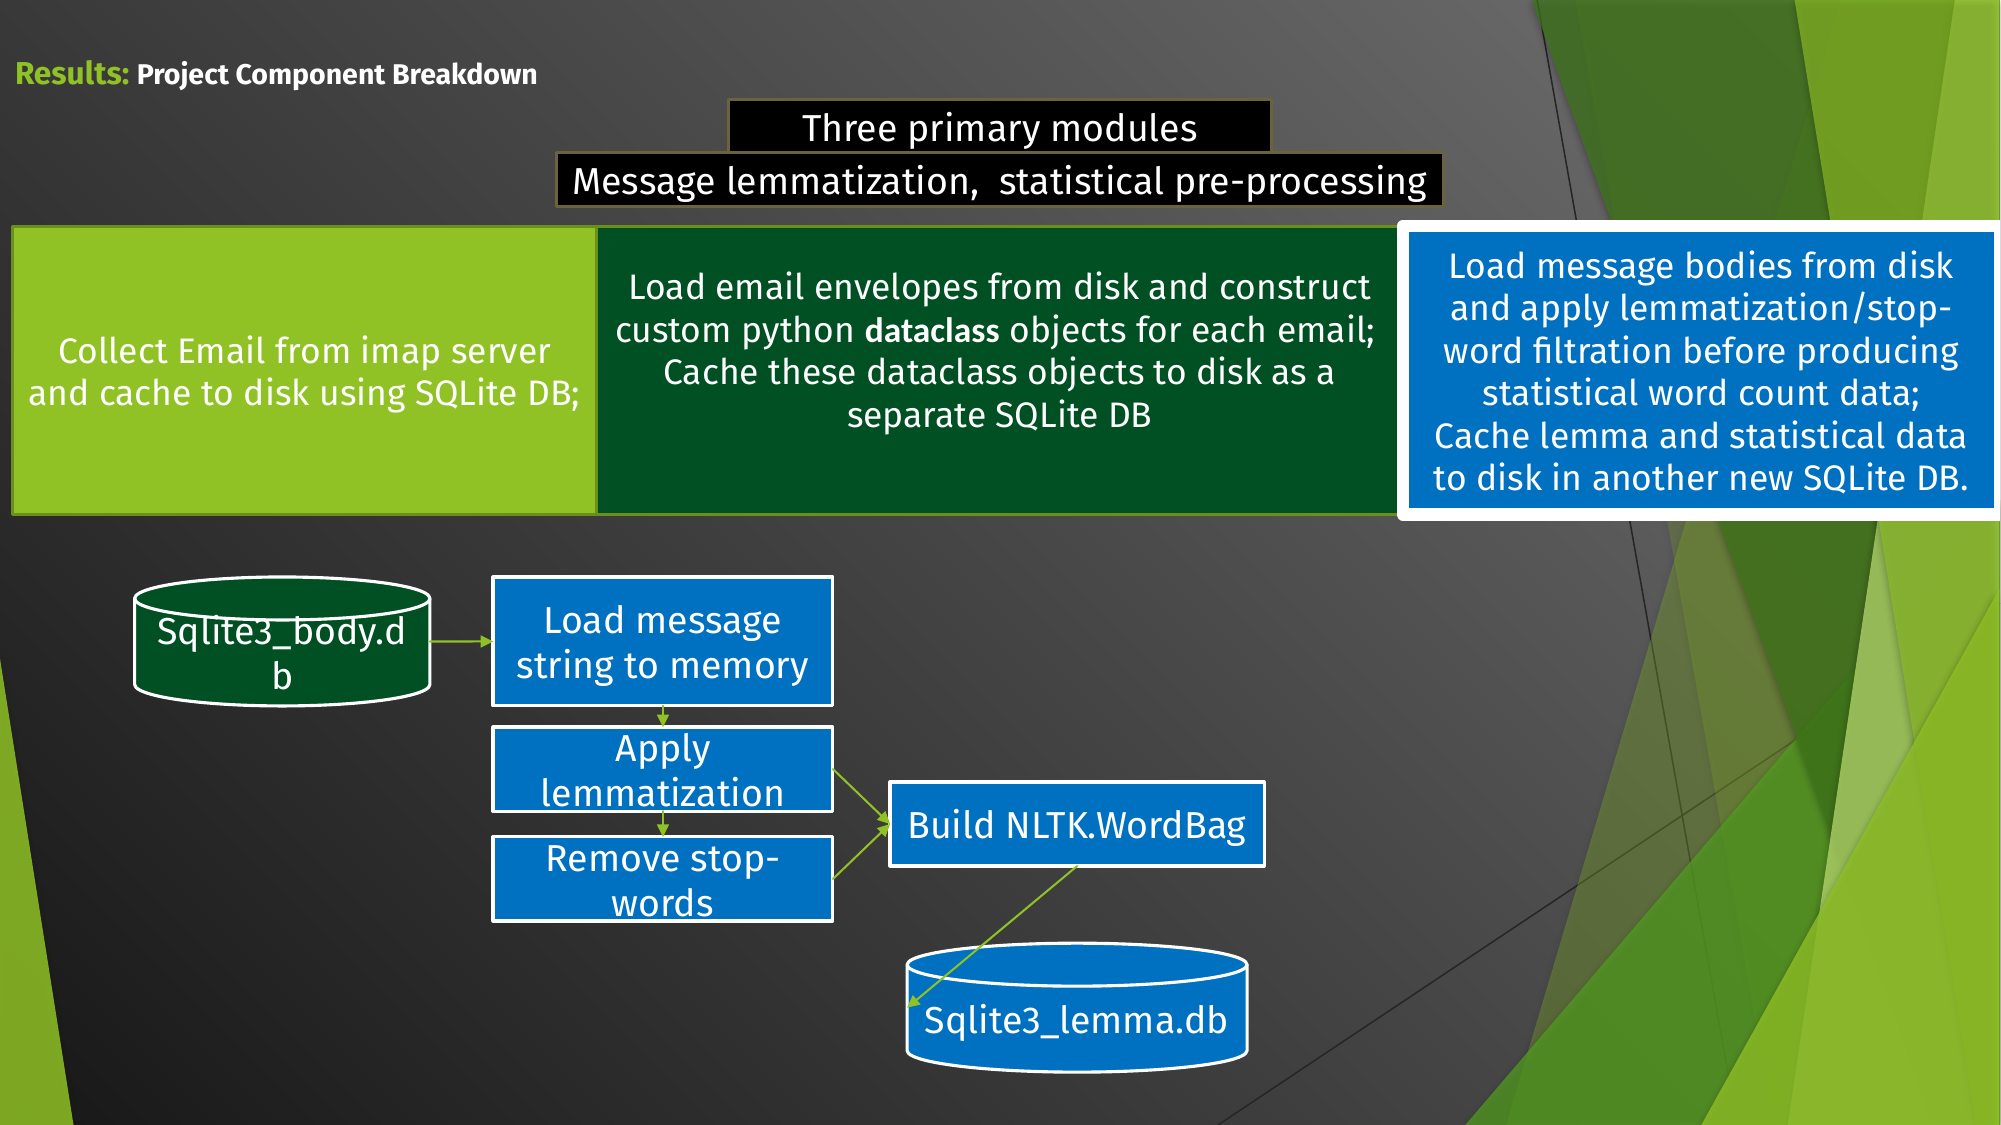

Results: Project Component Breakdown
Three primary modules
Message lemmatization,  statistical pre-processing
Load message bodies from disk and apply lemmatization/stop-word filtration before producing statistical word count data;
Cache lemma and statistical data to disk in another new SQLite DB.
Collect Email from imap server and cache to disk using SQLite DB;
Load email envelopes from disk and construct custom python dataclass objects for each email;
Cache these dataclass objects to disk as a separate SQLite DB

Sqlite3_body.db
Load message string to memory
Apply lemmatization
Build NLTK.WordBag
Remove stop-words
Sqlite3_lemma.db